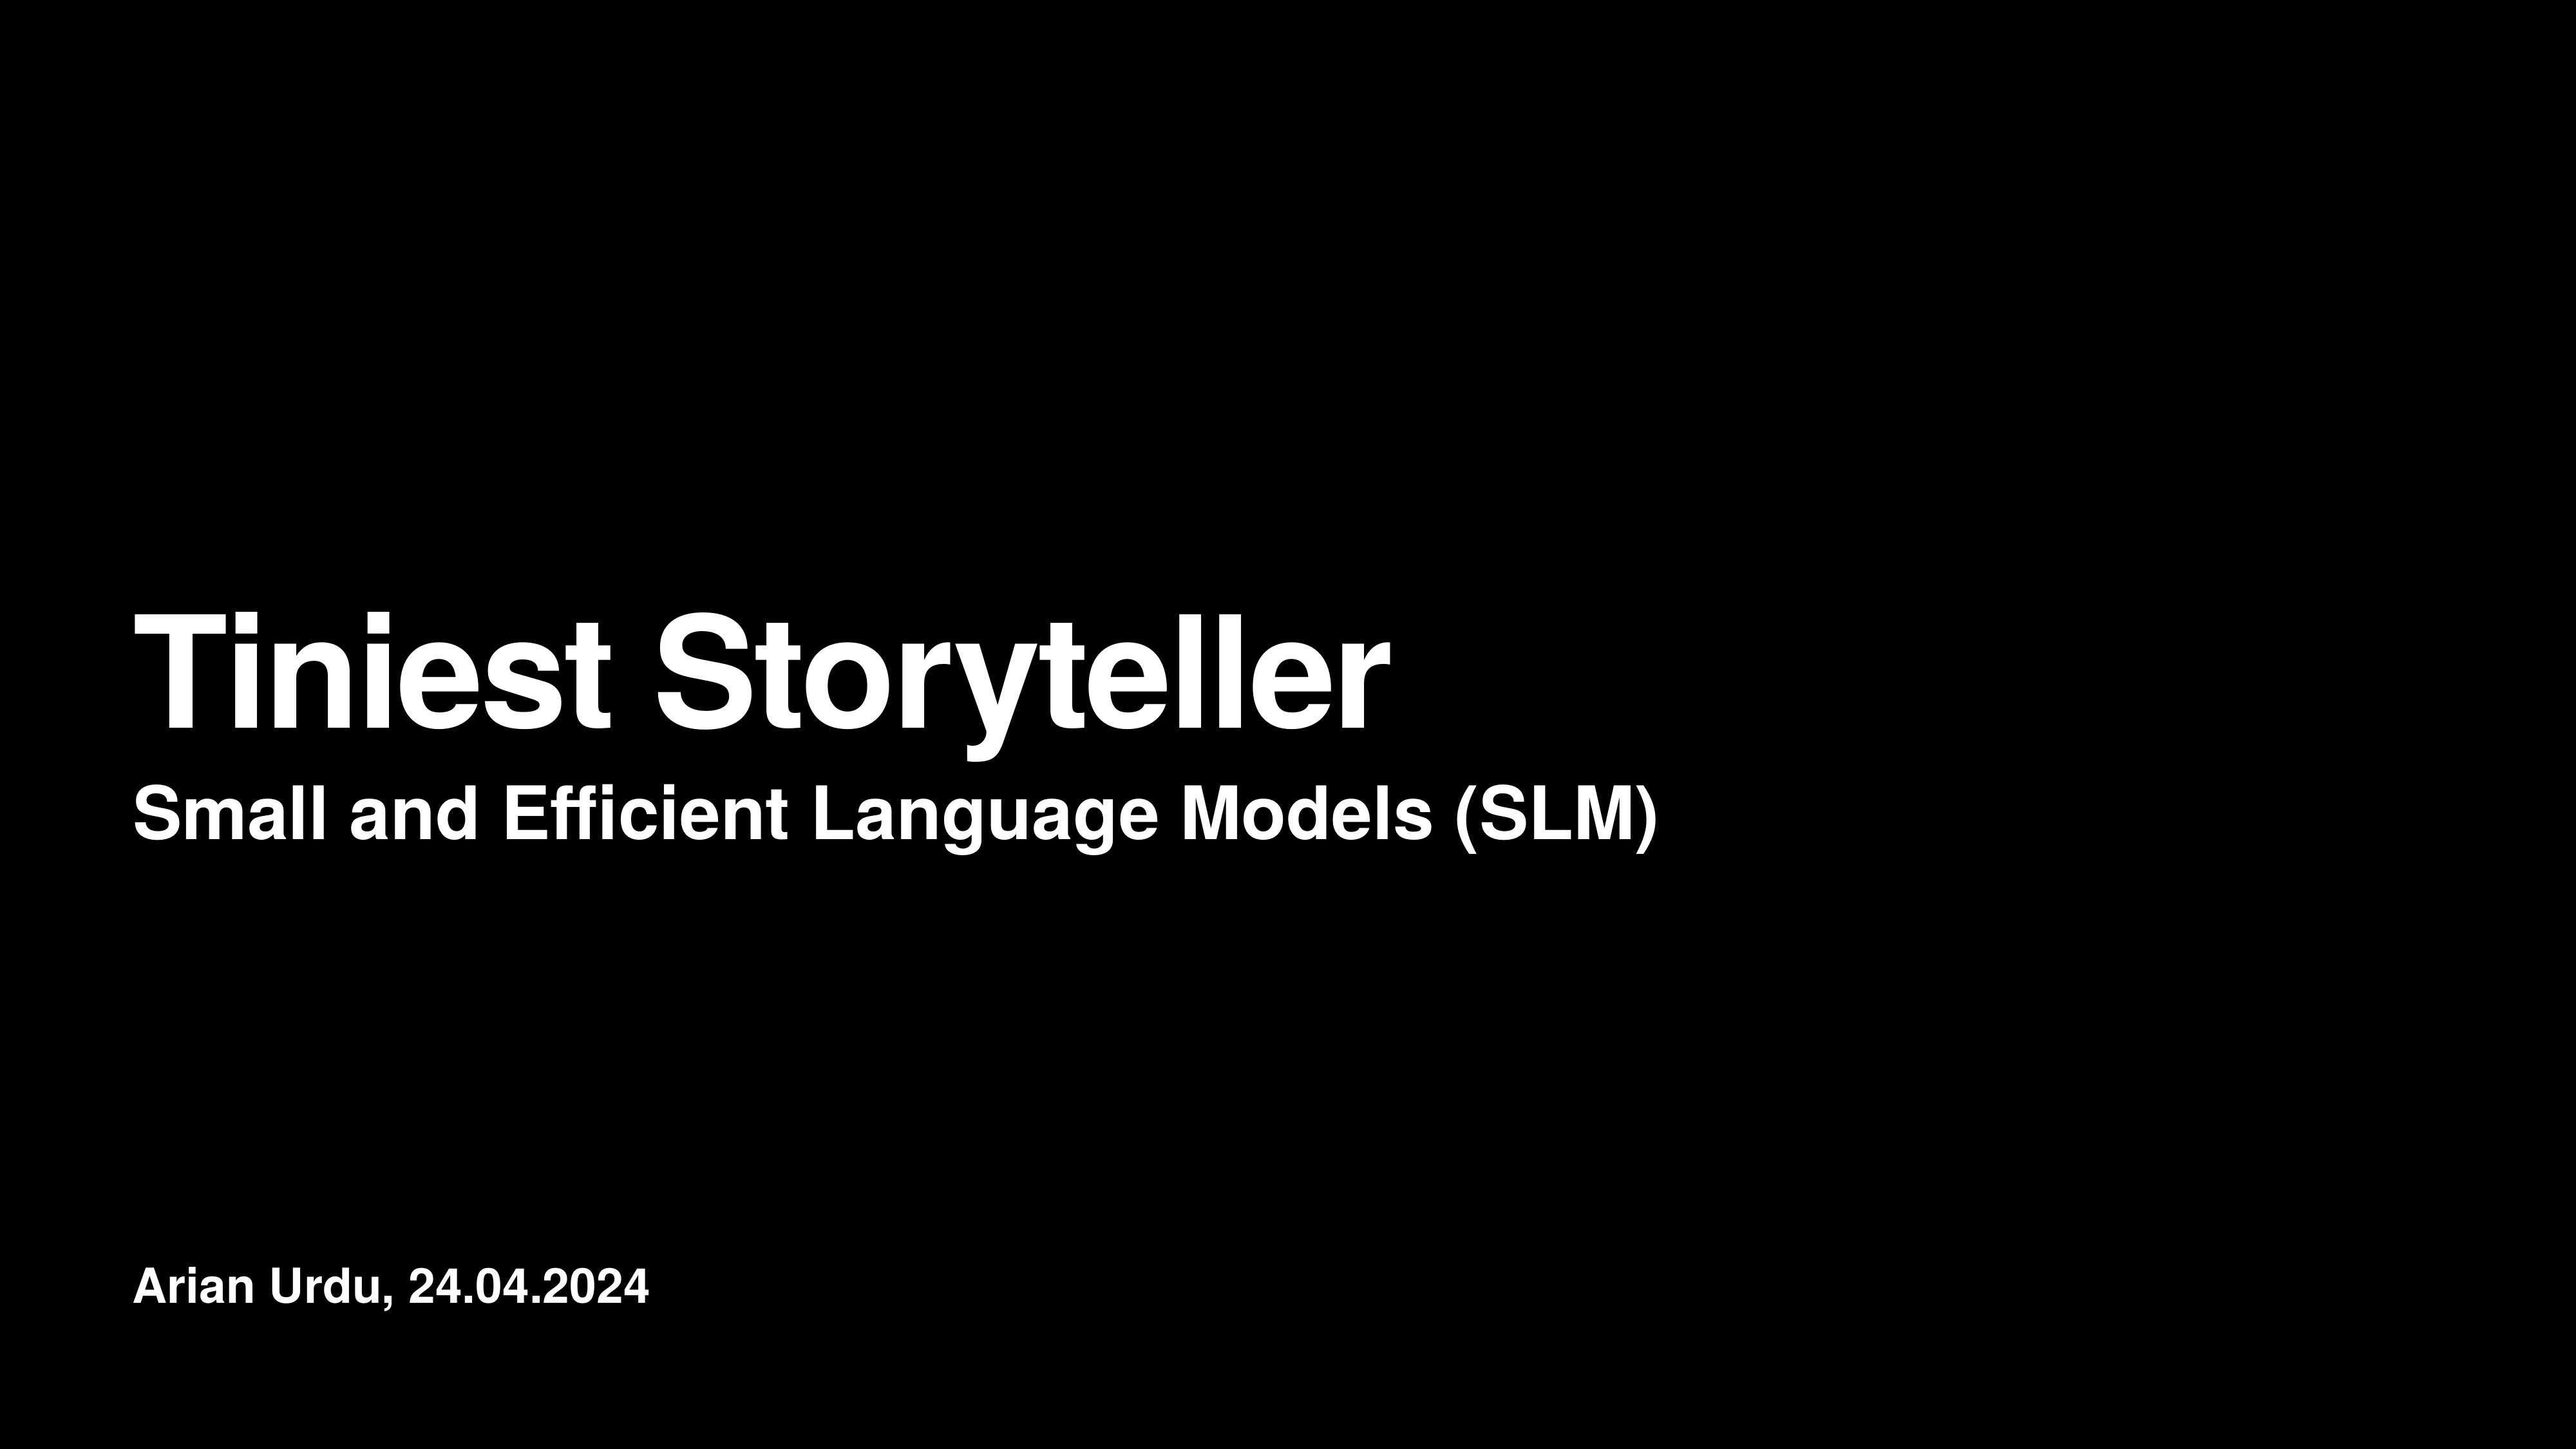

# Tiniest Storyteller
Small and Efficient Language Models (SLM)
Arian Urdu, 24.04.2024